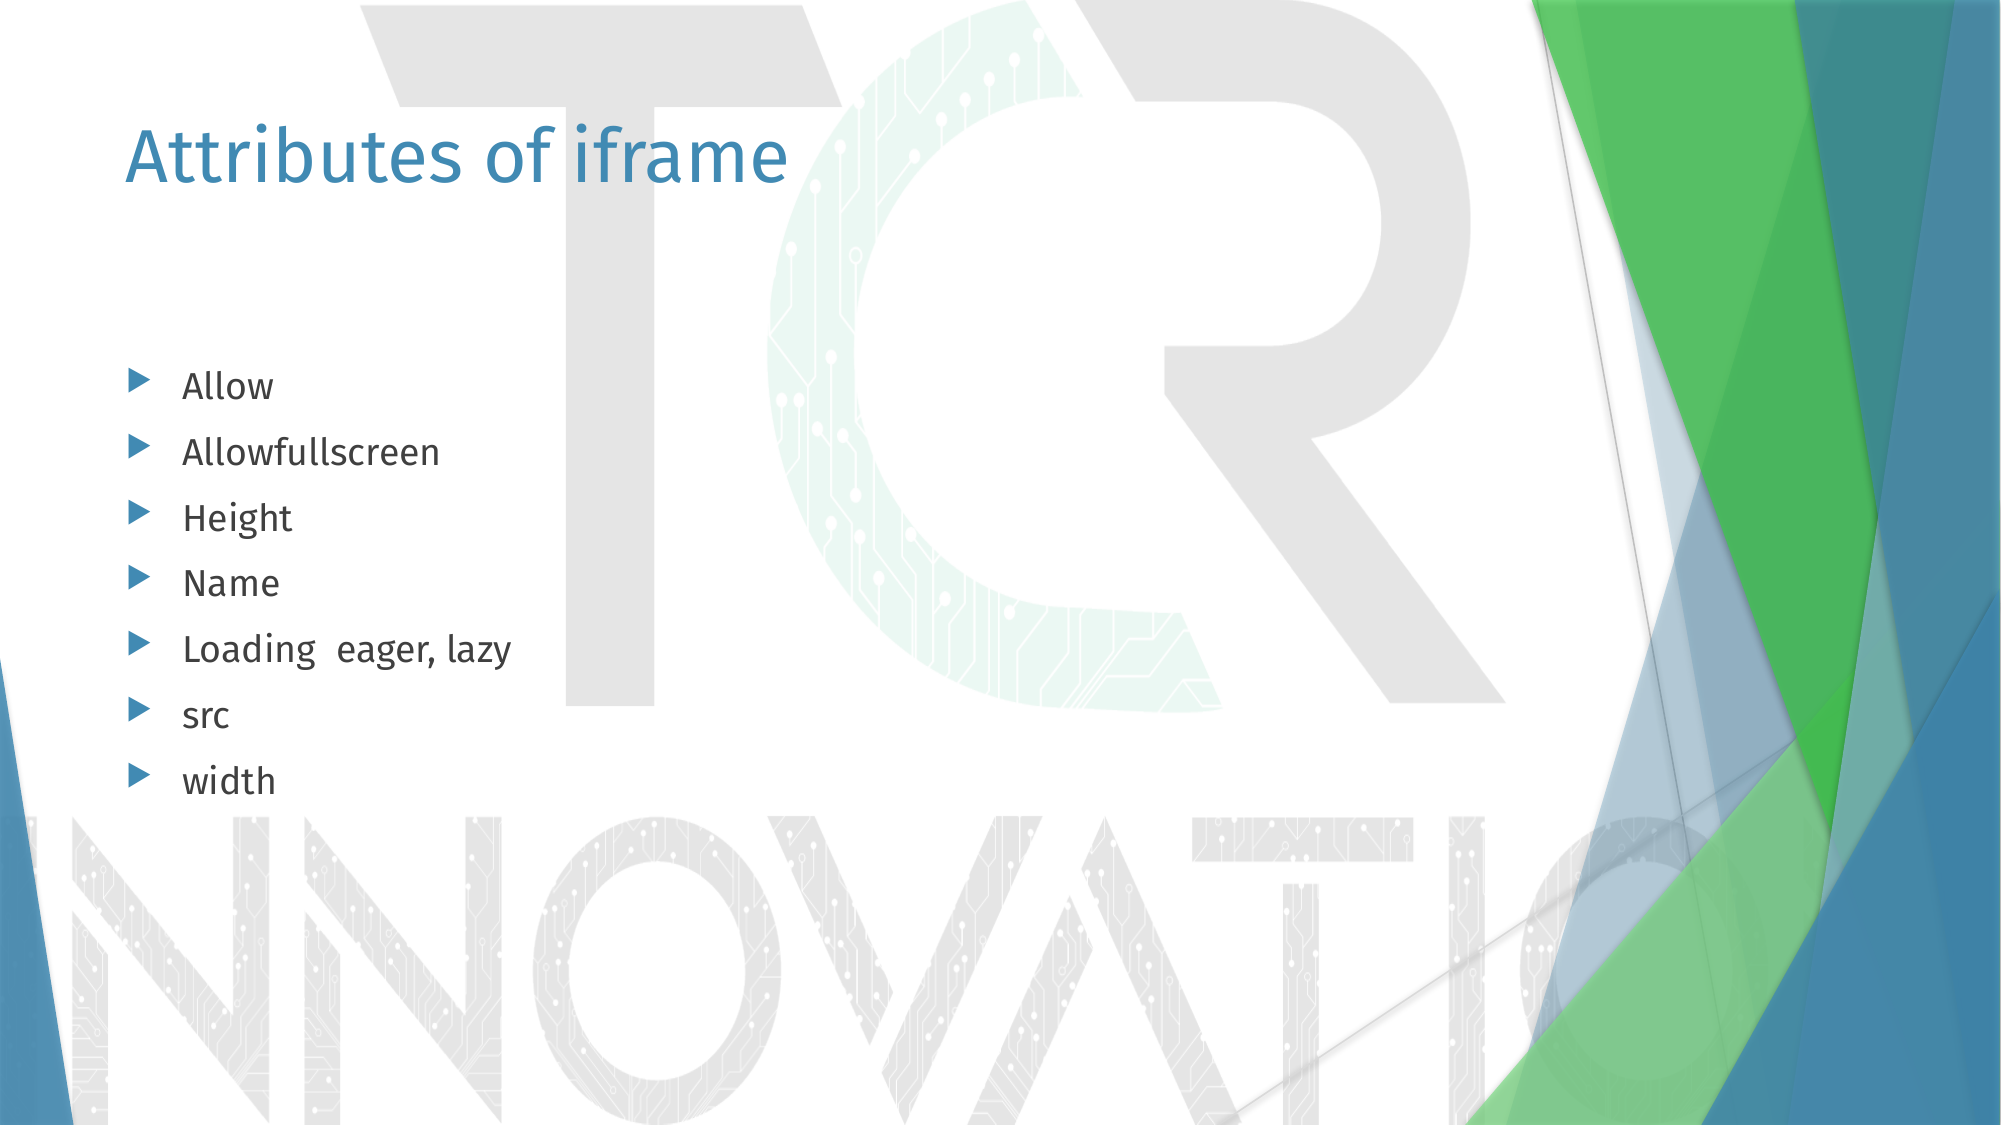

# Attributes of iframe
Allow
Allowfullscreen
Height
Name
Loading  eager, lazy
src
width